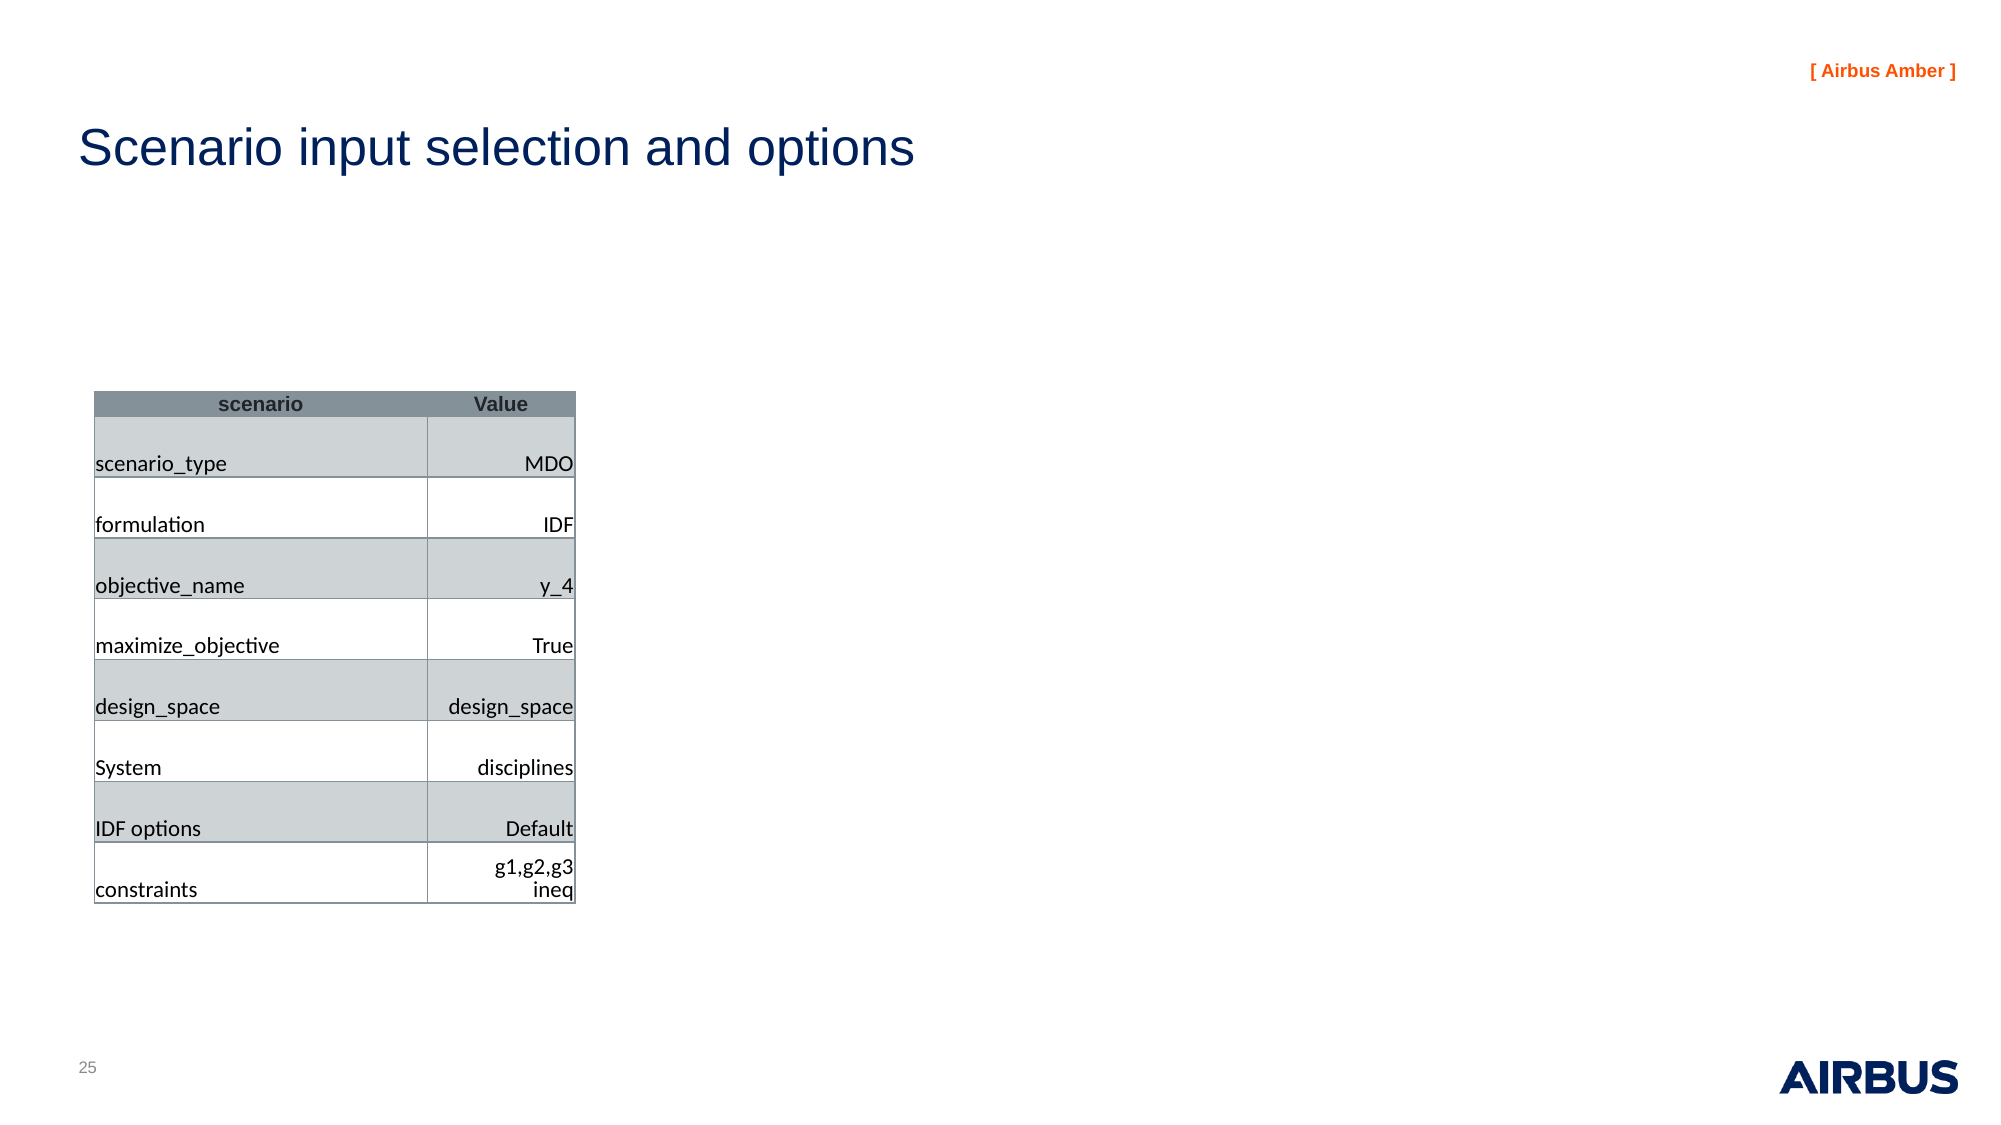

# Scenario input selection and options

| scenario | Value |
| --- | --- |
| scenario\_type | MDO |
| formulation | IDF |
| objective\_name | y\_4 |
| maximize\_objective | True |
| design\_space | design\_space |
| System | disciplines |
| IDF options | Default |
| constraints | g1,g2,g3 ineq |